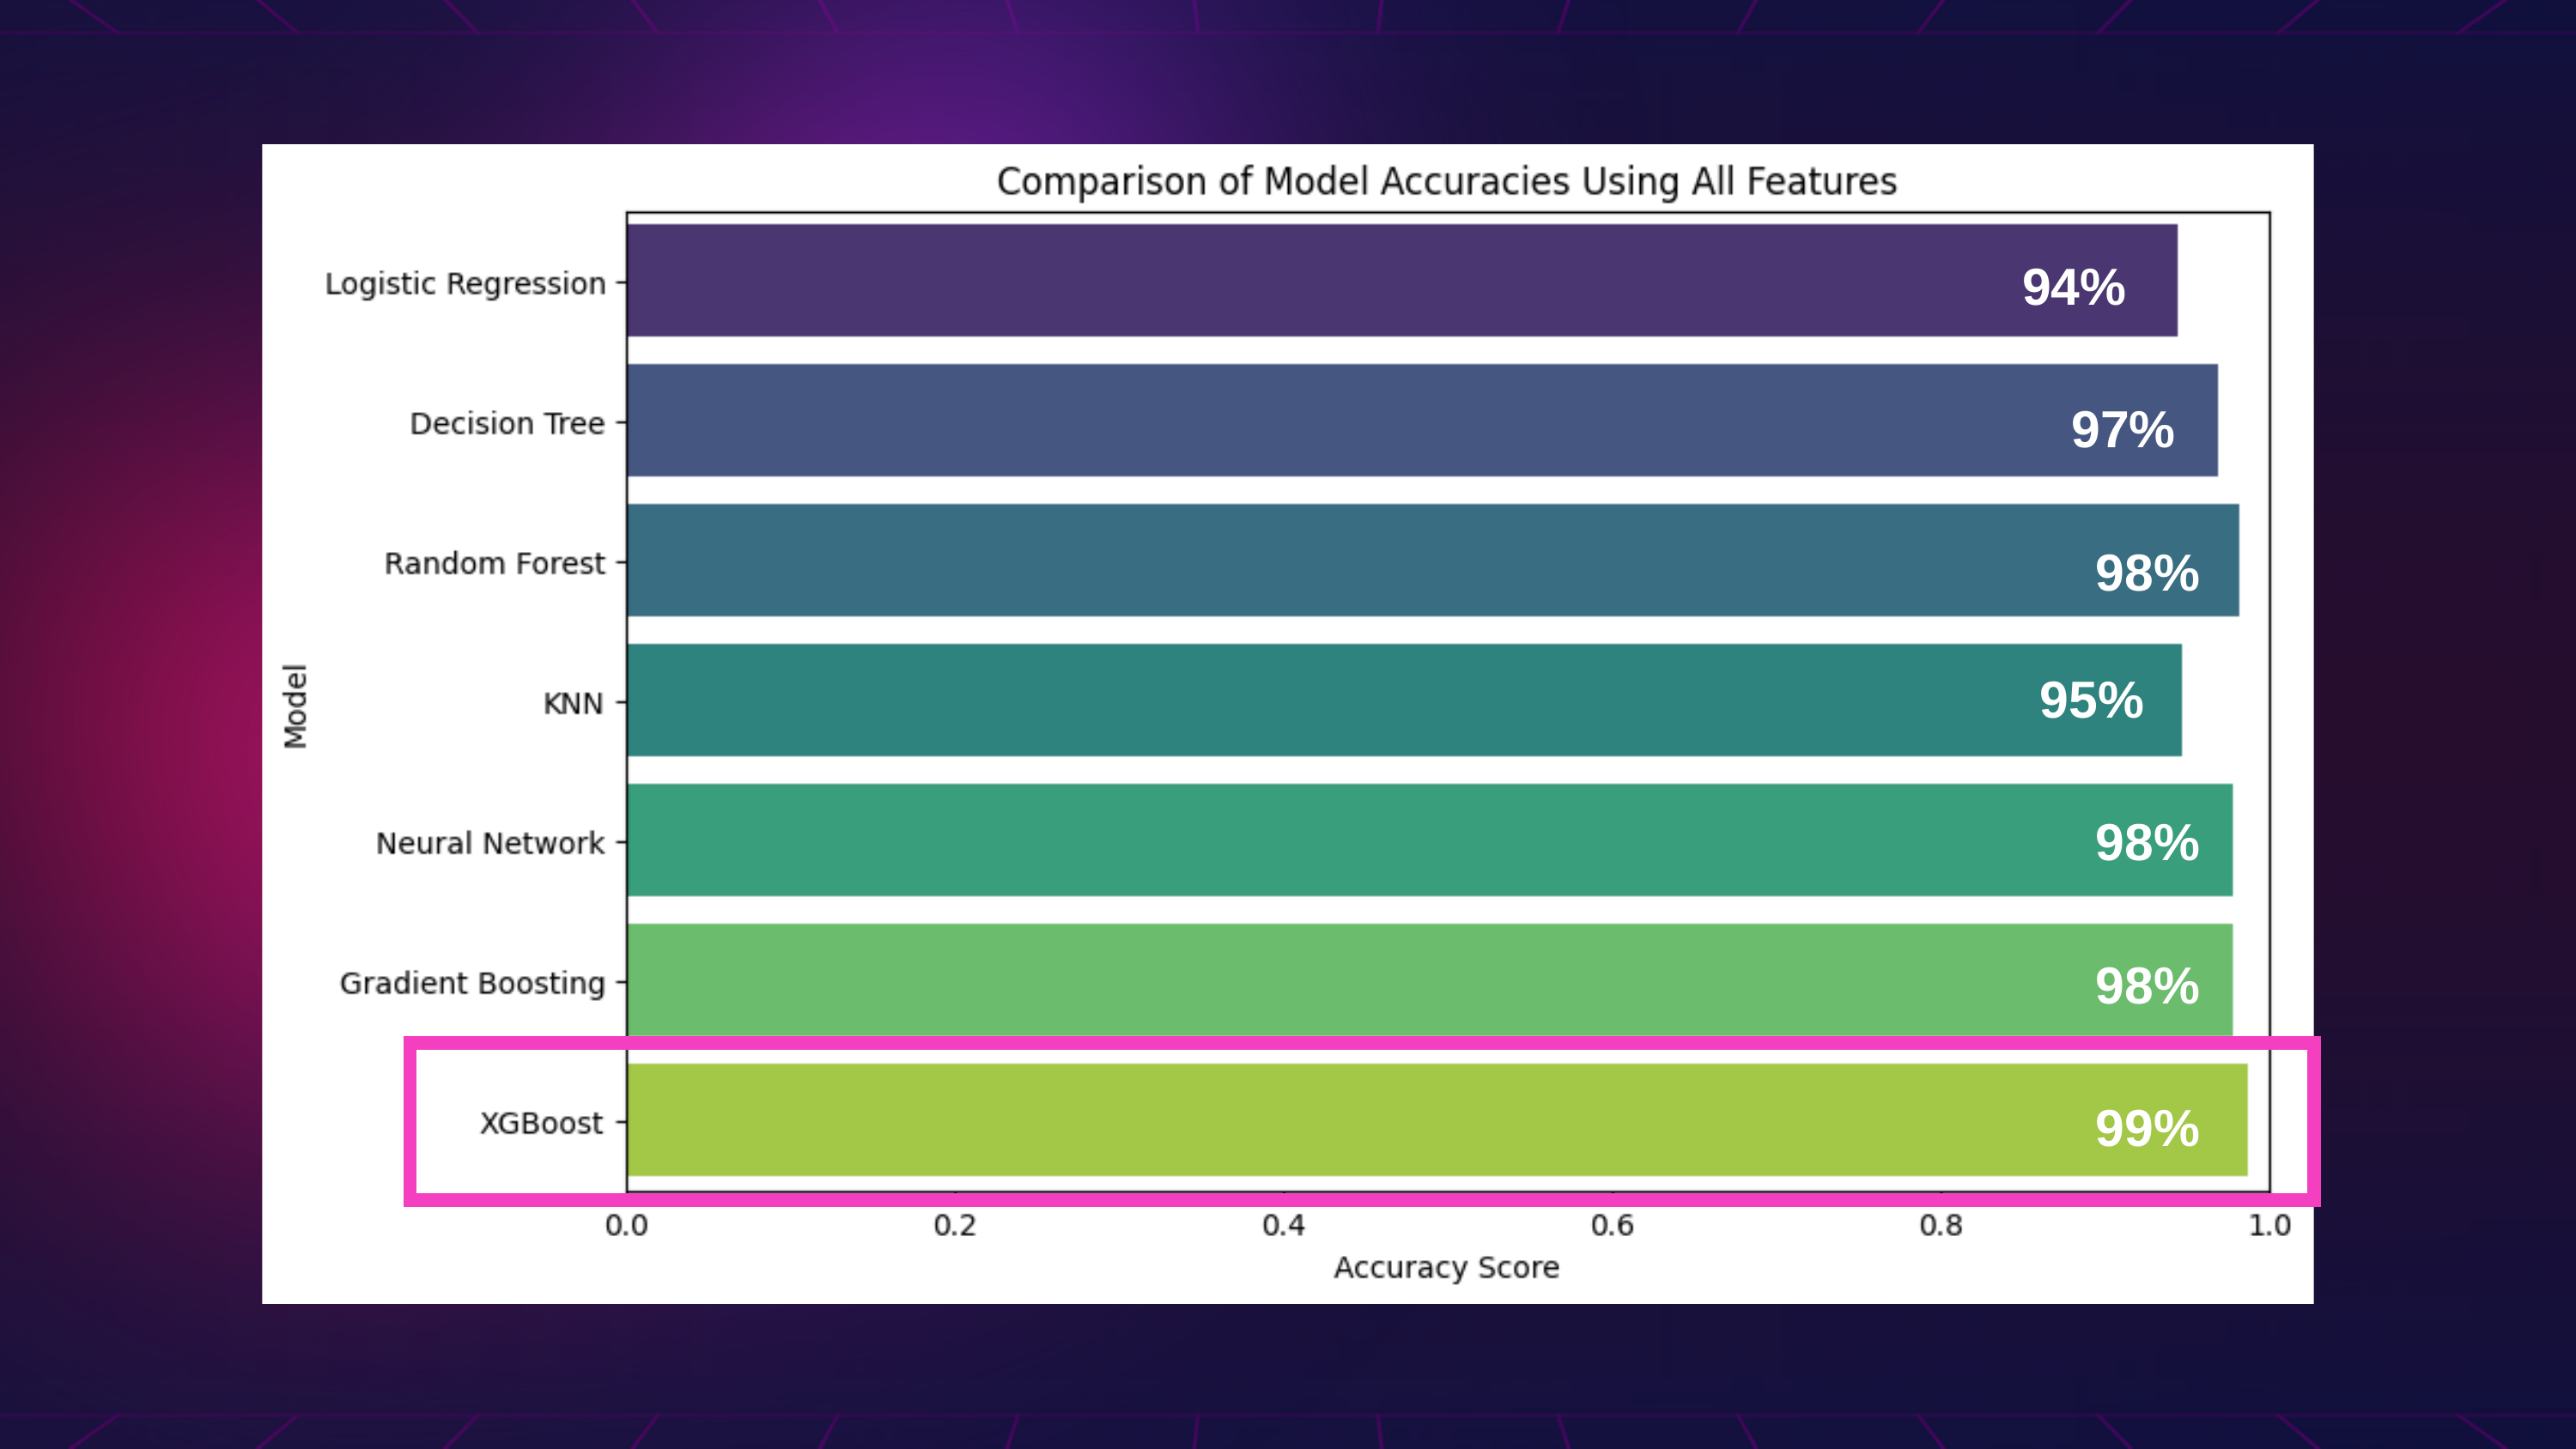

94%
97%
98%
95%
98%
98%

99%